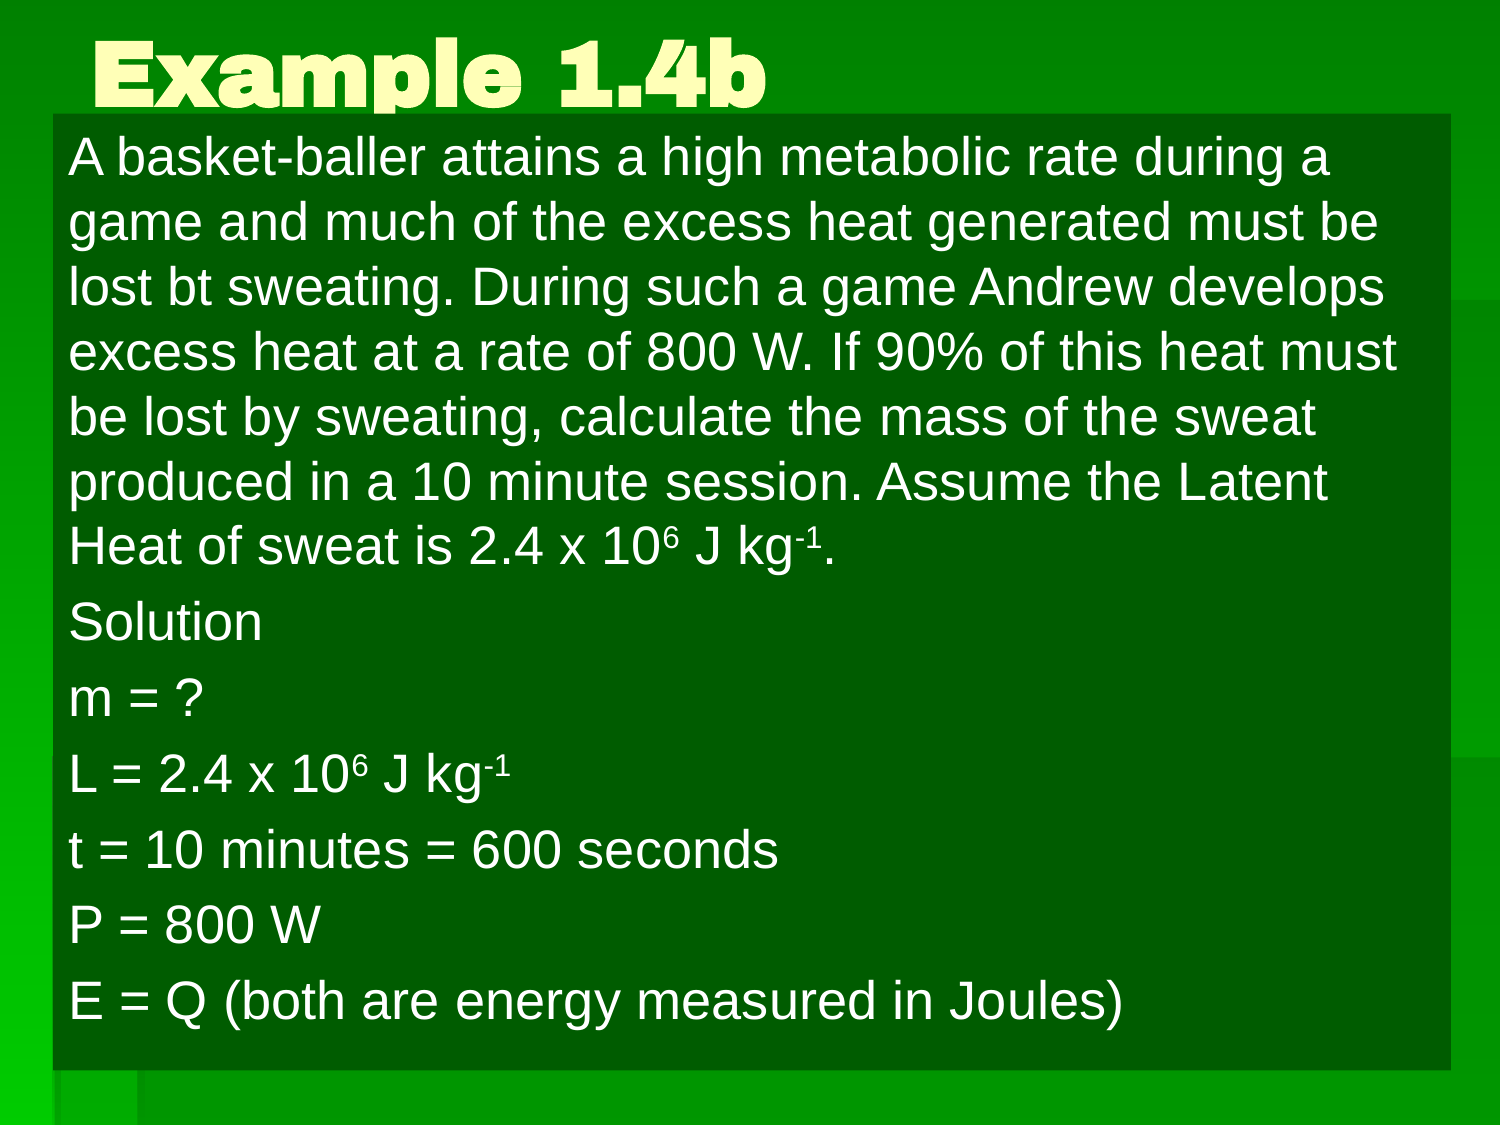

# Example 1.4b
A basket-baller attains a high metabolic rate during a game and much of the excess heat generated must be lost bt sweating. During such a game Andrew develops excess heat at a rate of 800 W. If 90% of this heat must be lost by sweating, calculate the mass of the sweat produced in a 10 minute session. Assume the Latent Heat of sweat is 2.4 x 106 J kg-1.
Solution
m = ?
L = 2.4 x 106 J kg-1
t = 10 minutes = 600 seconds
P = 800 W
E = Q (both are energy measured in Joules)